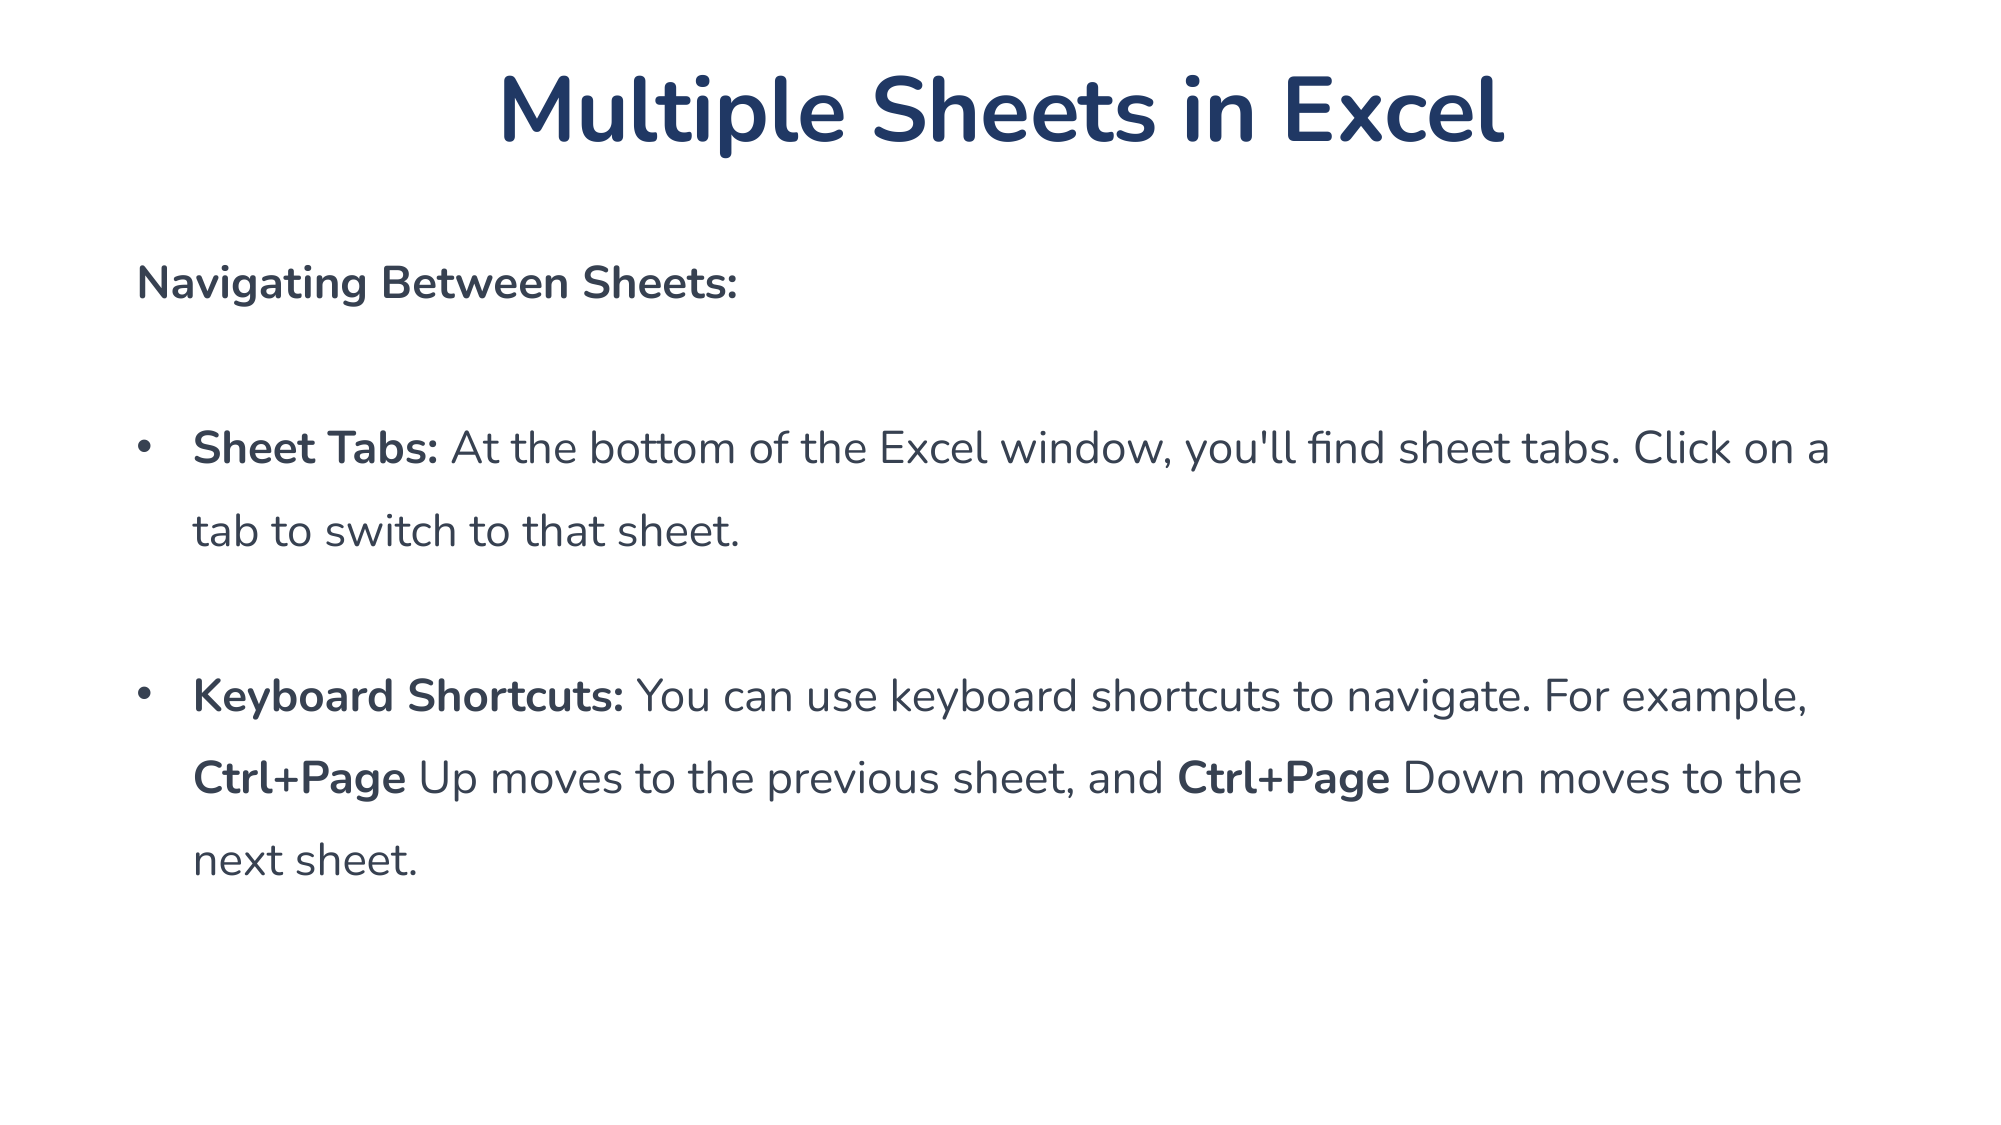

Multiple Sheets in Excel
Navigating Between Sheets:

Sheet Tabs: At the bottom of the Excel window, you'll find sheet tabs. Click on a tab to switch to that sheet.

Keyboard Shortcuts: You can use keyboard shortcuts to navigate. For example, Ctrl+Page Up moves to the previous sheet, and Ctrl+Page Down moves to the next sheet.